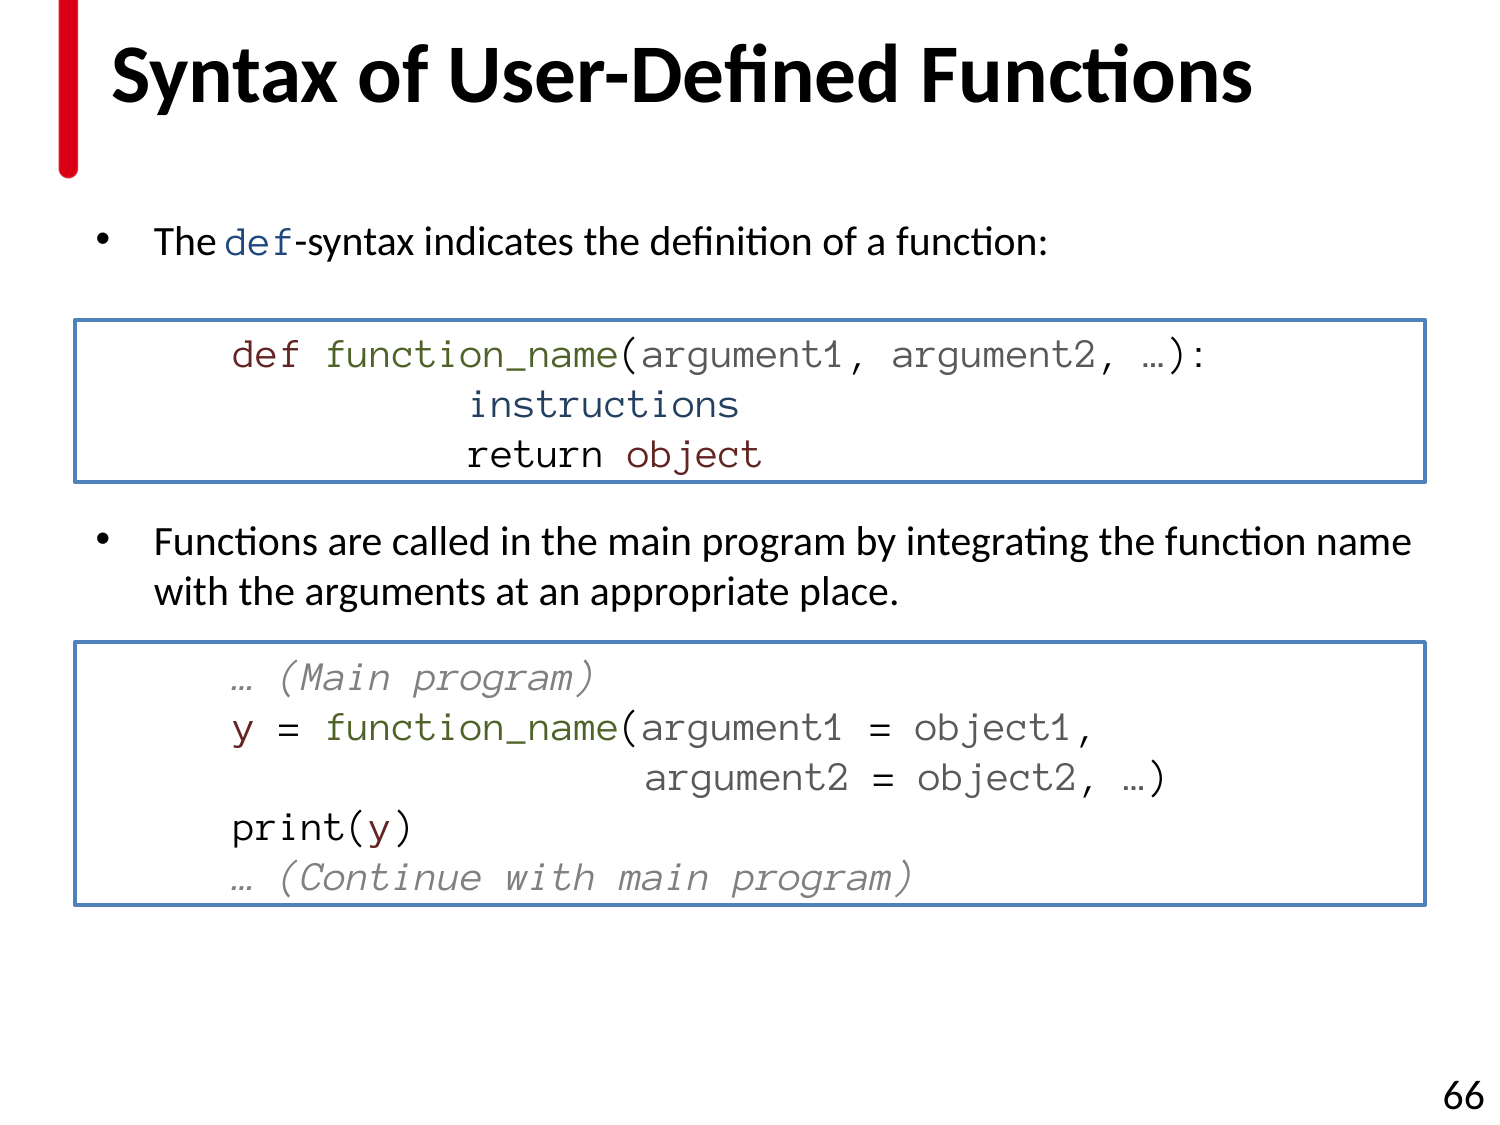

# Syntax of User-Defined Functions
The def-syntax indicates the definition of a function:

Functions are called in the main program by integrating the function name with the arguments at an appropriate place.
def function_name(argument1, argument2, …):
	instructions
	return object
… (Main program)
y = function_name(argument1 = object1,
argument2 = object2, …)
print(y)
… (Continue with main program)